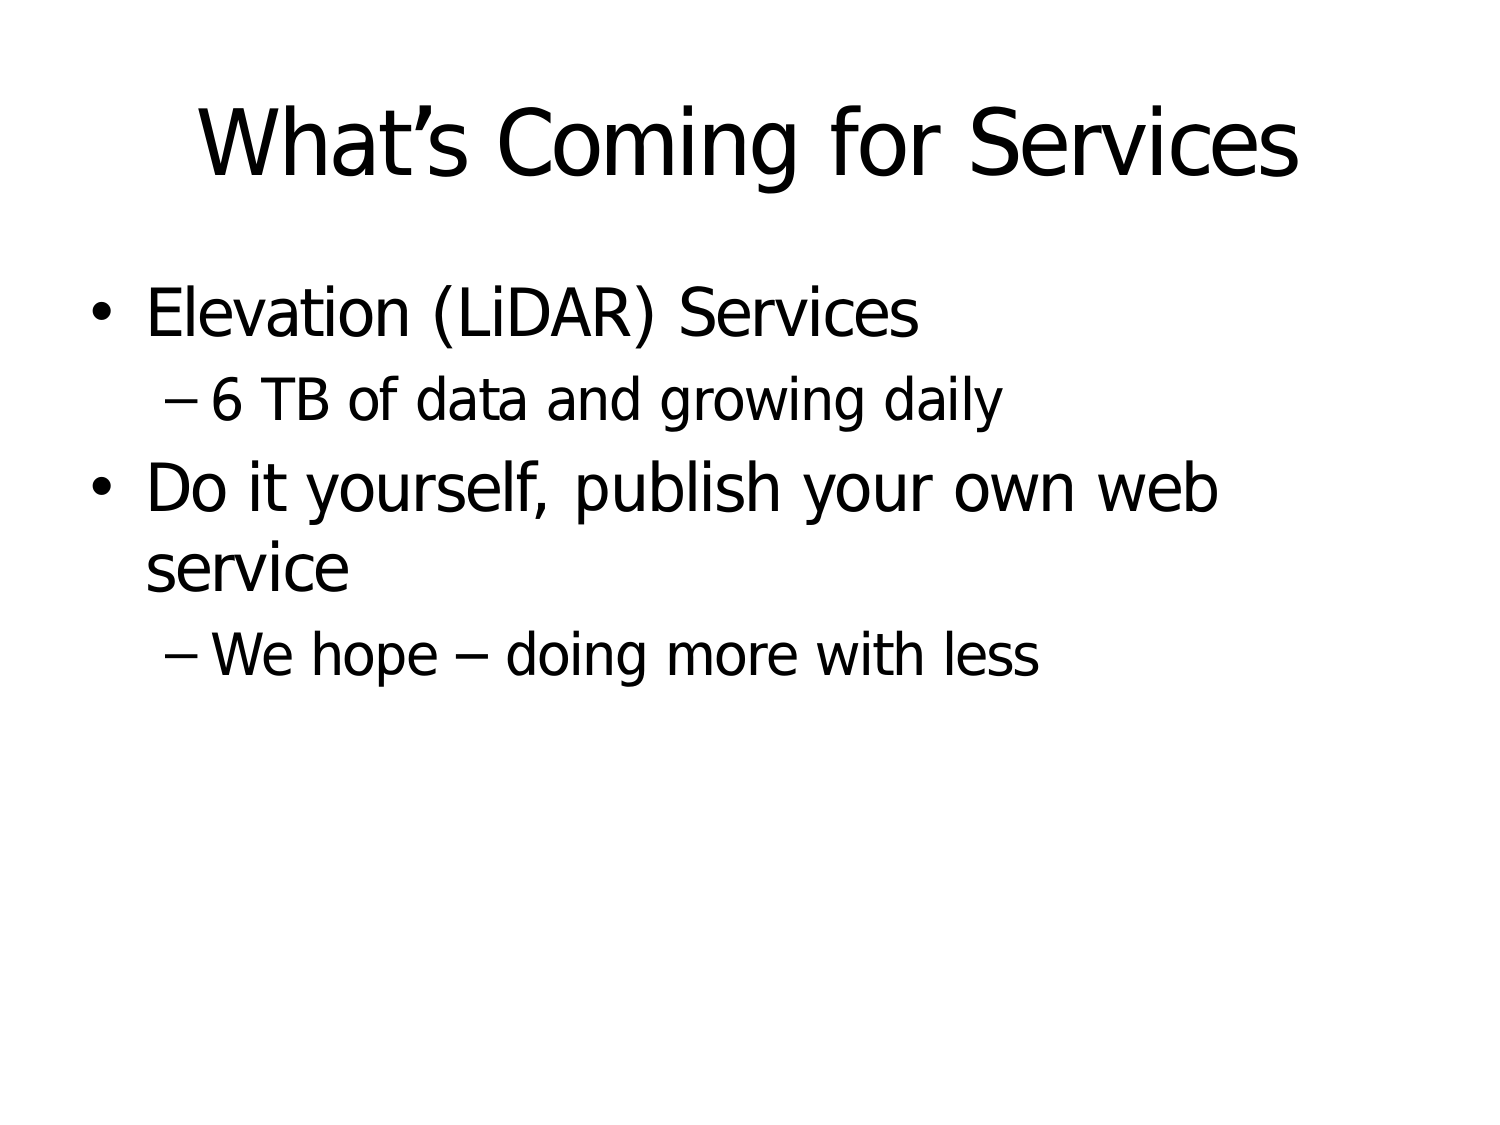

# What’s Coming for Services
Elevation (LiDAR) Services
6 TB of data and growing daily
Do it yourself, publish your own web service
We hope – doing more with less